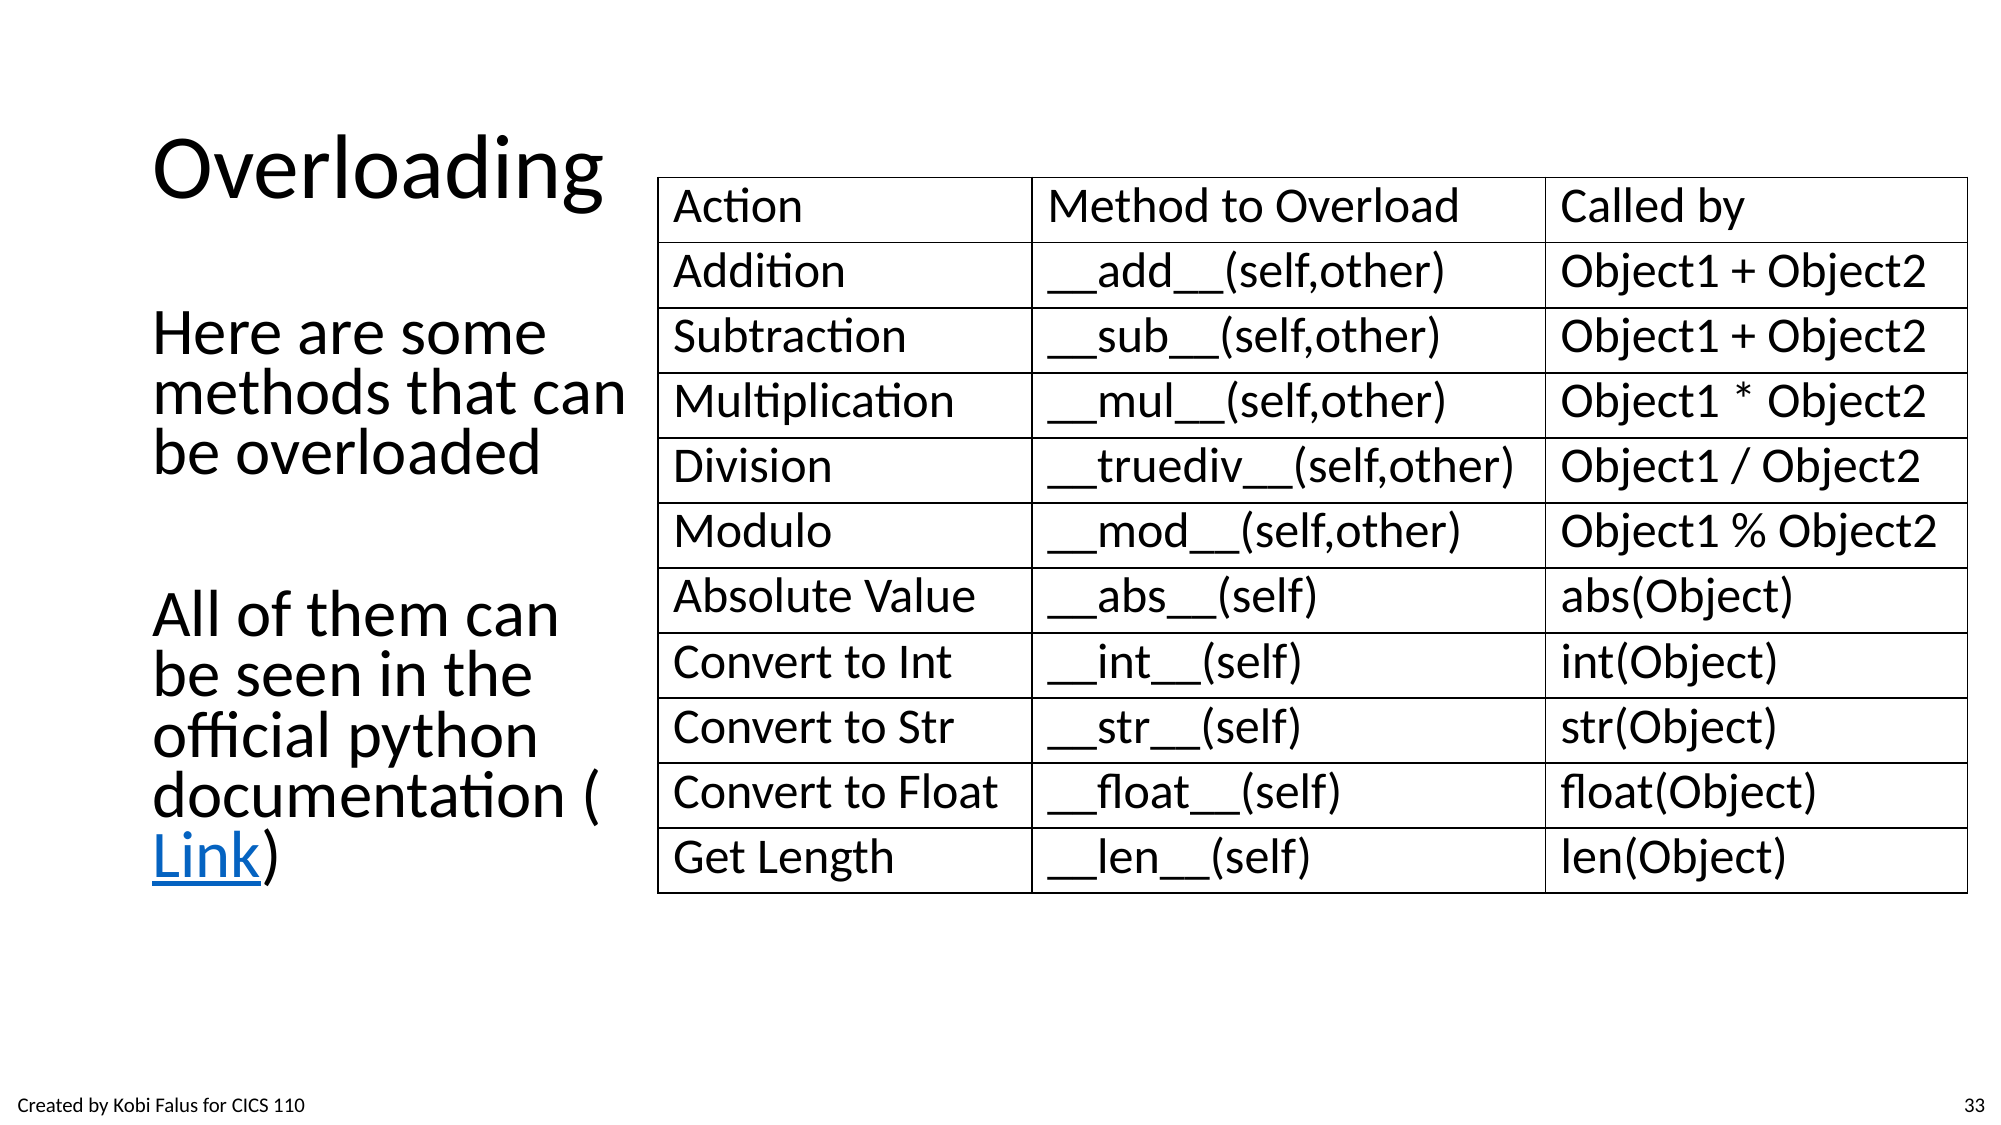

# Overloading
| Action | Method to Overload | Called by |
| --- | --- | --- |
| Addition | \_\_add\_\_(self,other) | Object1 + Object2 |
| Subtraction | \_\_sub\_\_(self,other) | Object1 + Object2 |
| Multiplication | \_\_mul\_\_(self,other) | Object1 \* Object2 |
| Division | \_\_truediv\_\_(self,other) | Object1 / Object2 |
| Modulo | \_\_mod\_\_(self,other) | Object1 % Object2 |
| Absolute Value | \_\_abs\_\_(self) | abs(Object) |
| Convert to Int | \_\_int\_\_(self) | int(Object) |
| Convert to Str | \_\_str\_\_(self) | str(Object) |
| Convert to Float | \_\_float\_\_(self) | float(Object) |
| Get Length | \_\_len\_\_(self) | len(Object) |
Here are some methods that can be overloaded

All of them can be seen in the official python documentation (Link)